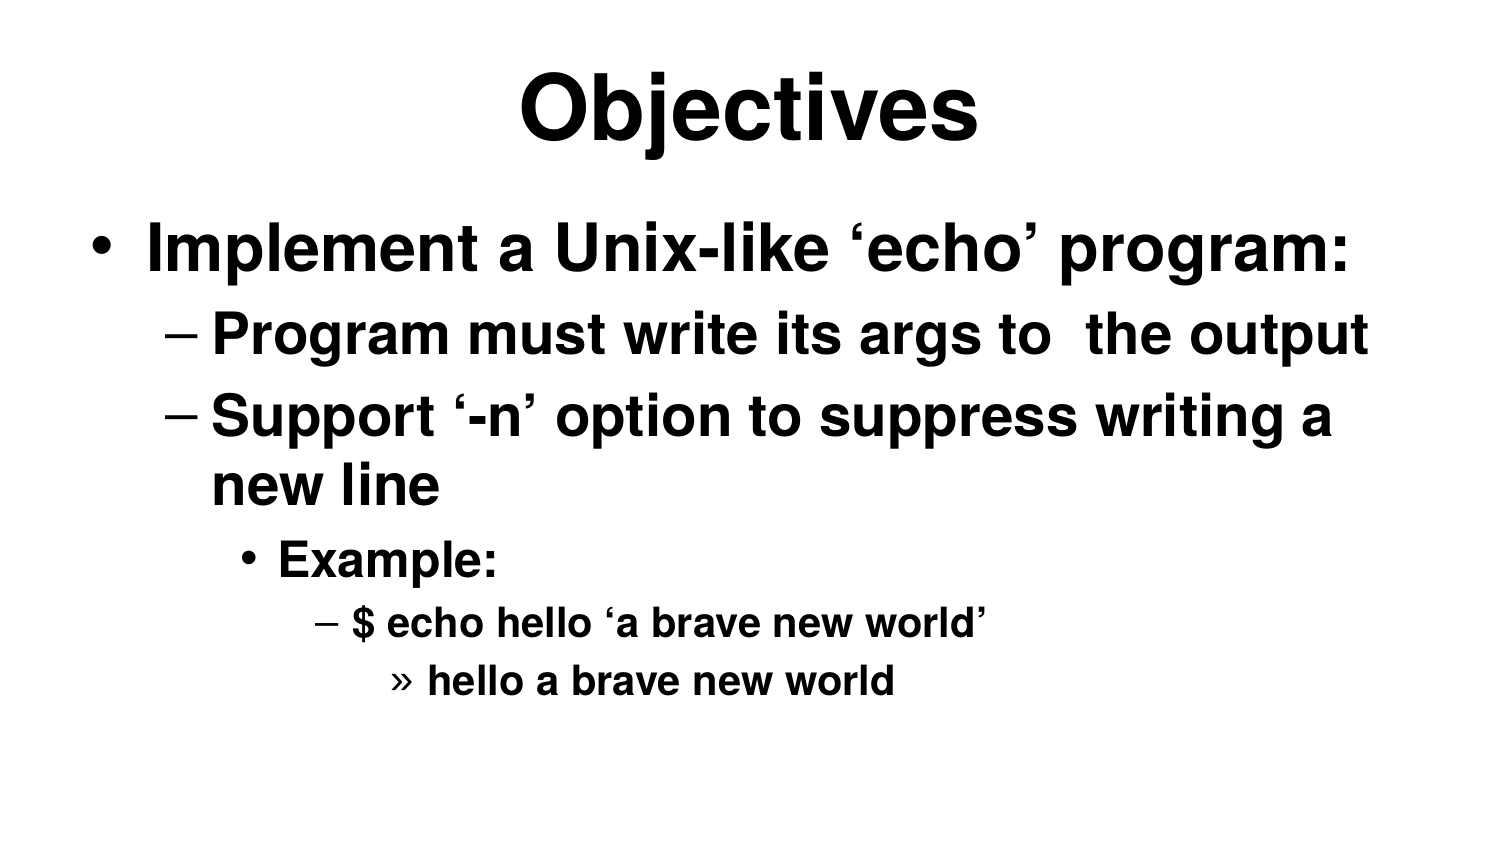

# Objectives
Implement a Unix-like ‘echo’ program:
Program must write its args to  the output
Support ‘-n’ option to suppress writing a new line
Example:
$ echo hello ‘a brave new world’
hello a brave new world